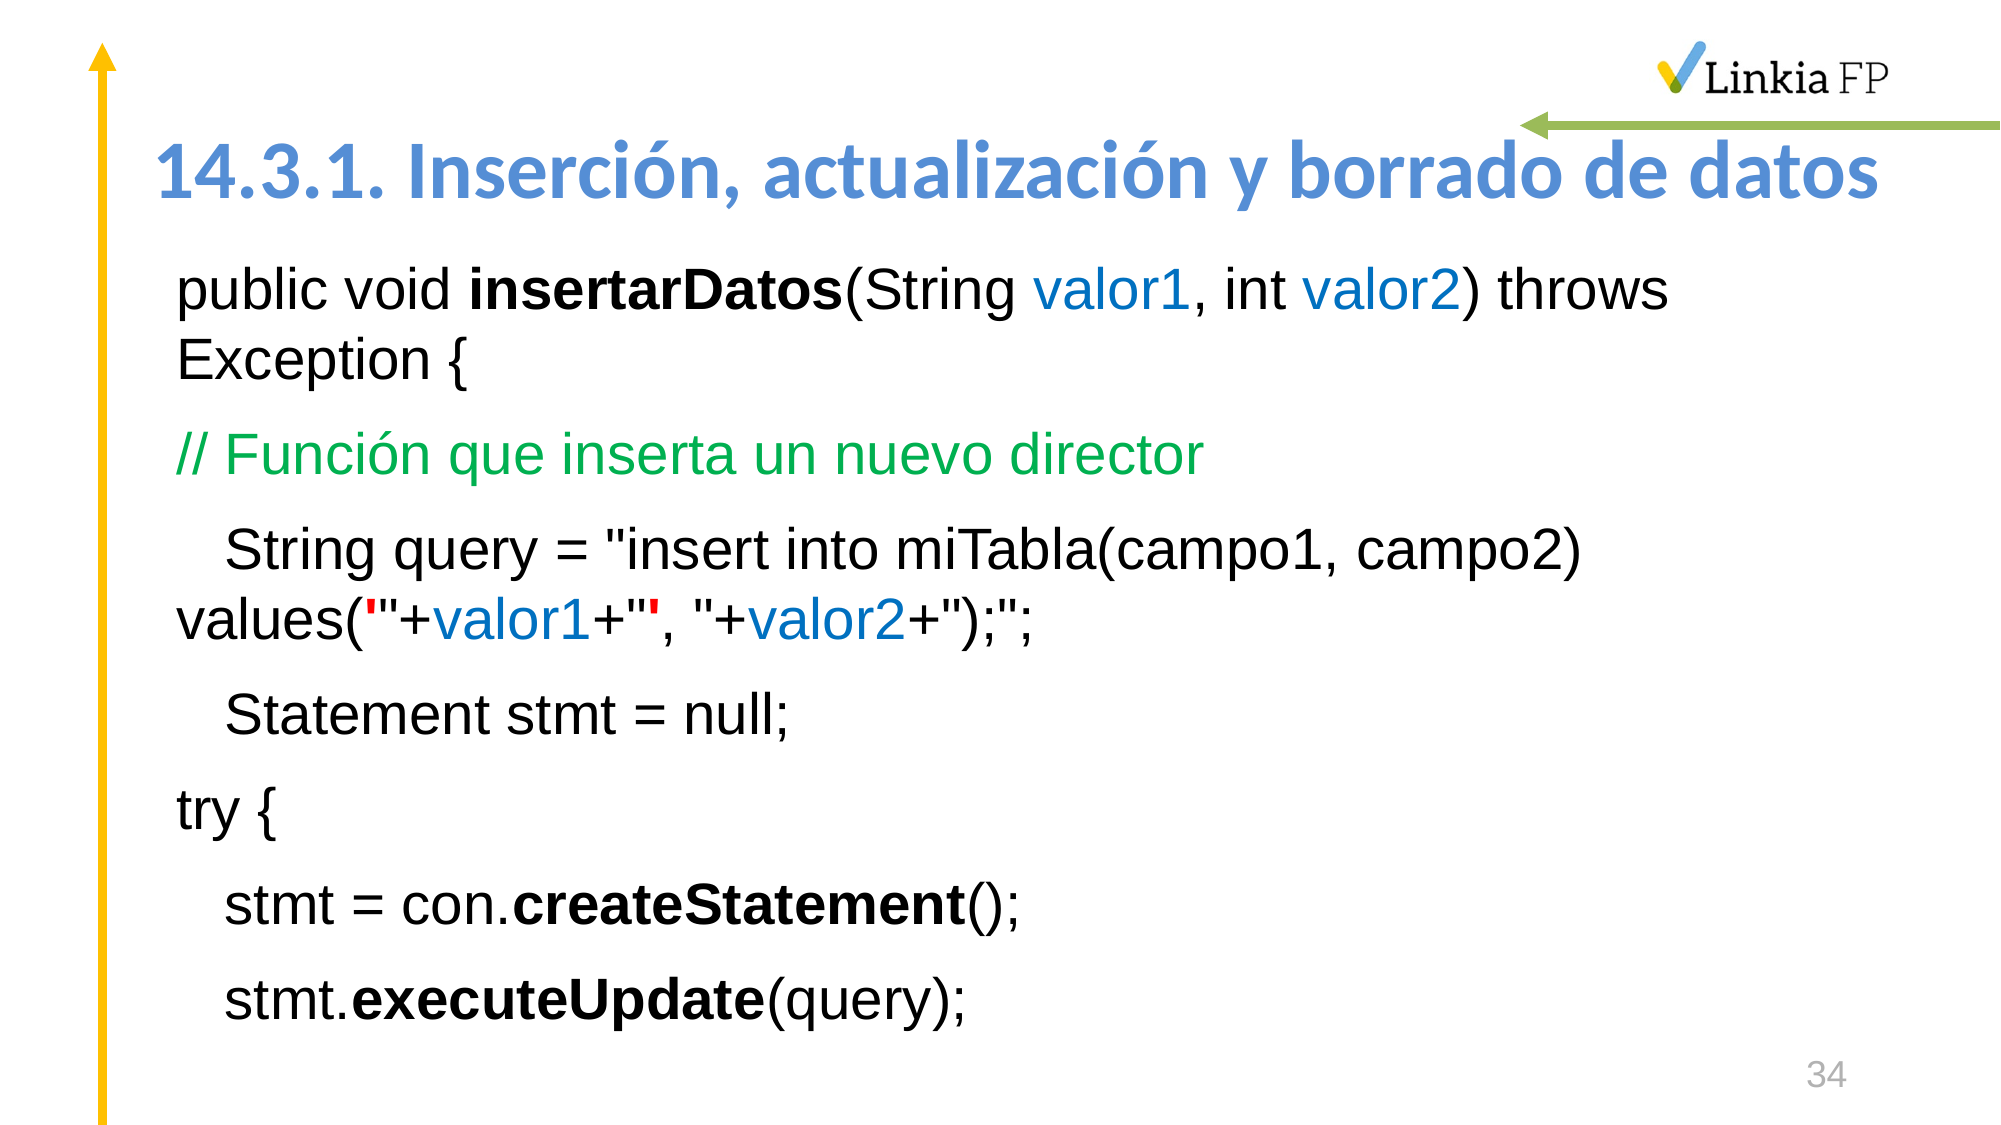

# 14.3.1. Inserción, actualización y borrado de datos
public void insertarDatos(String valor1, int valor2) throws Exception {
// Función que inserta un nuevo director
   String query = "insert into miTabla(campo1, campo2) values('"+valor1+"', "+valor2+");";
   Statement stmt = null;
try {
   stmt = con.createStatement();
   stmt.executeUpdate(query);

34